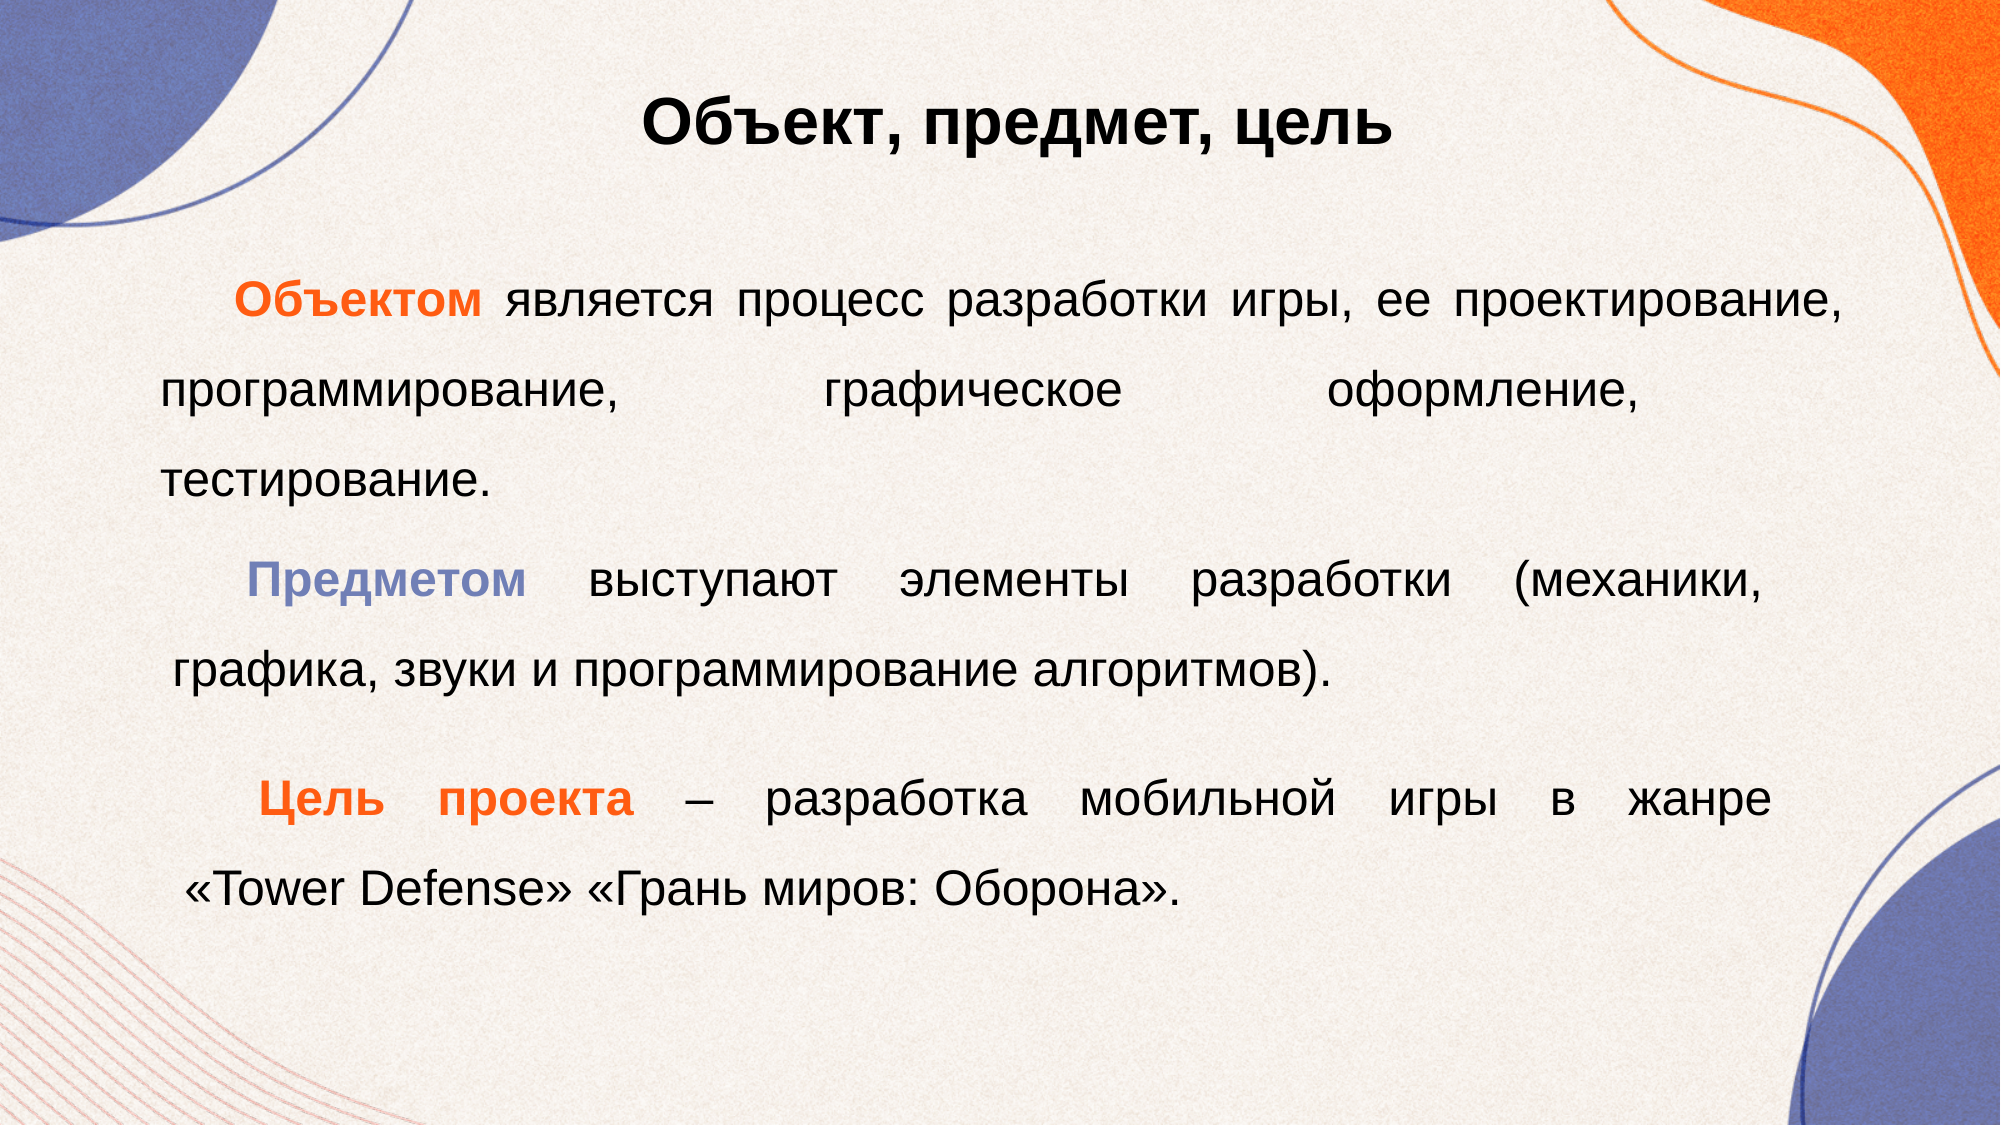

Объект, предмет, цель
Объектом является процесс разработки игры, ее проектирование, программирование, графическое оформление,
тестирование.
Предметом выступают элементы разработки (механики,
графика, звуки и программирование алгоритмов).
Цель проекта – разработка мобильной игры в жанре
«Tower Defense» «Грань миров: Оборона».